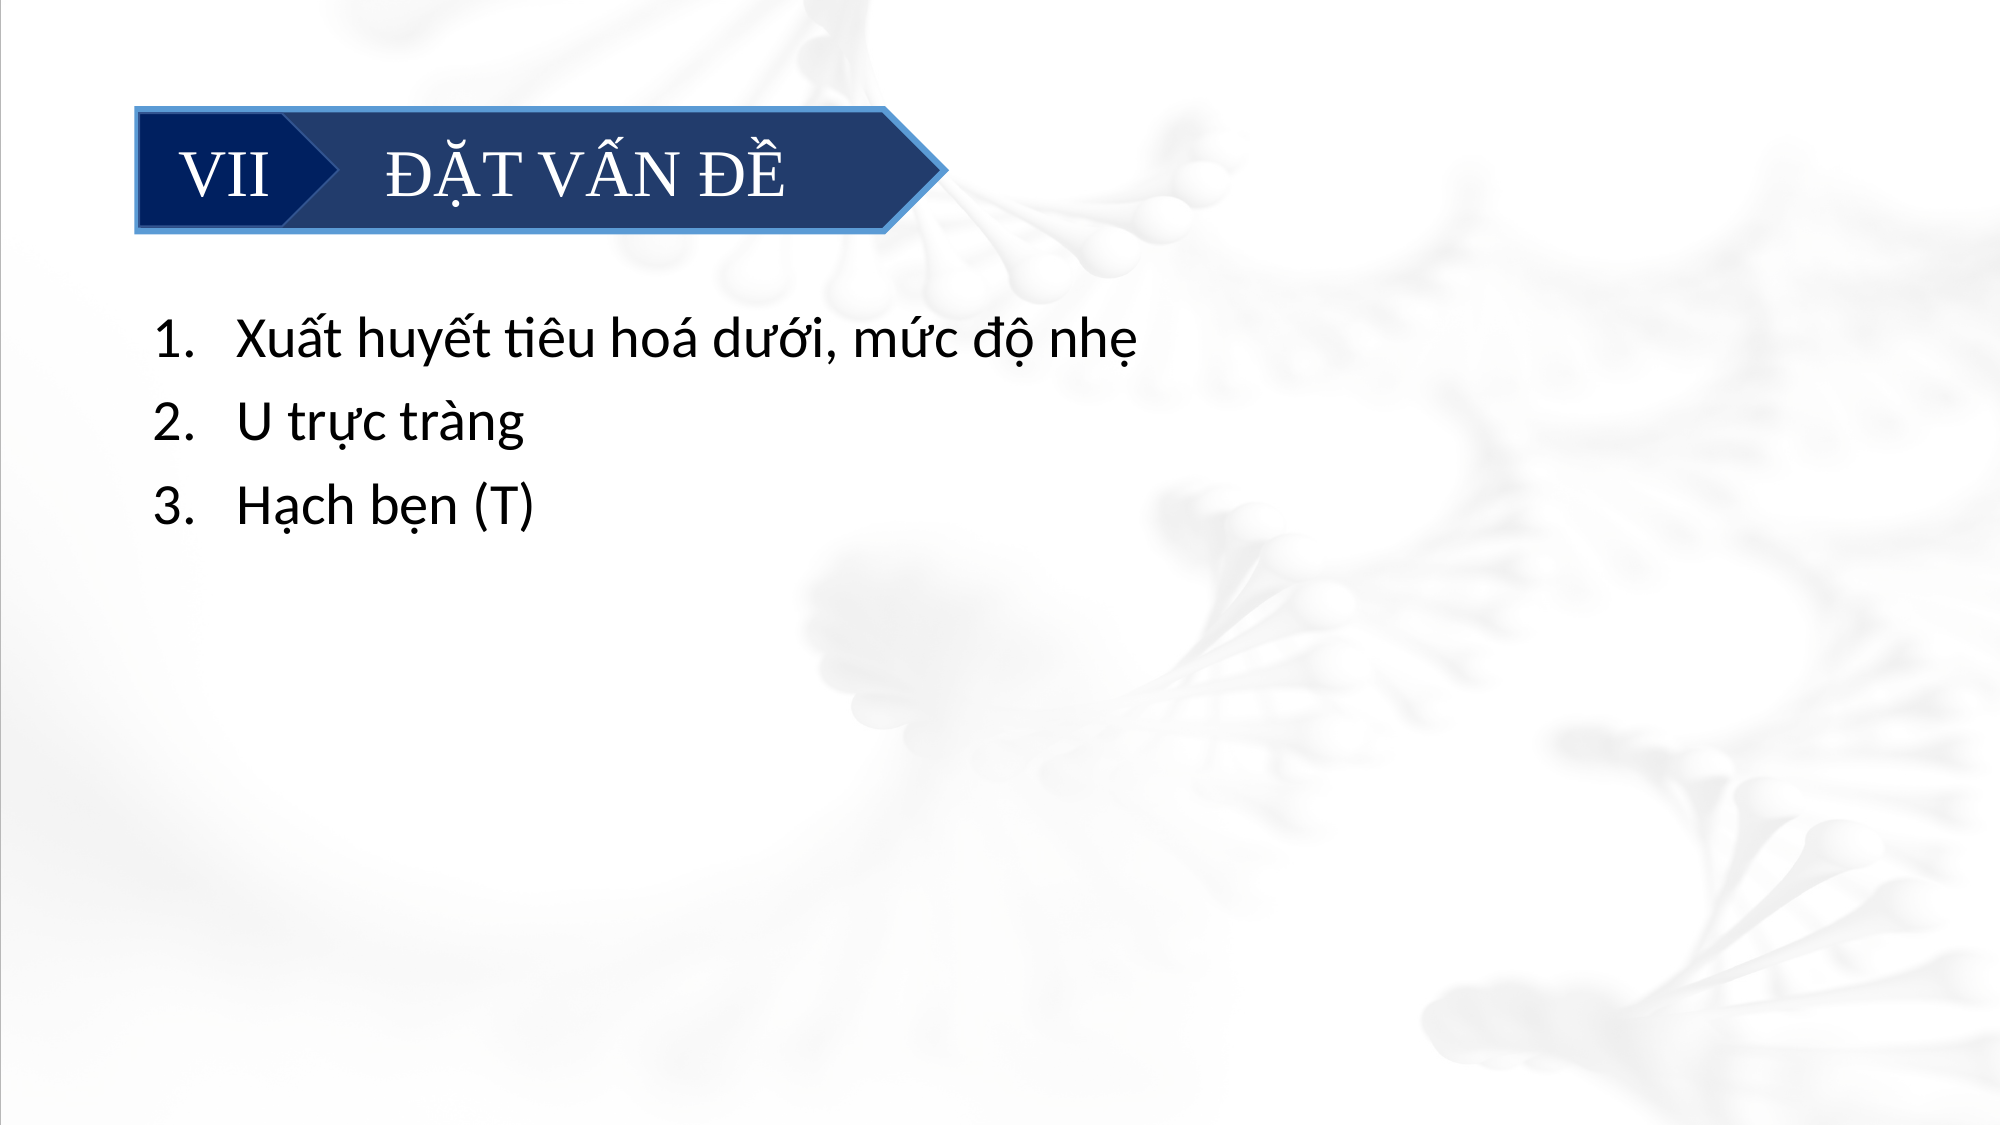

#
	     ĐẶT VẤN ĐỀ
VII
Xuất huyết tiêu hoá dưới, mức độ nhẹ
U trực tràng
Hạch bẹn (T)